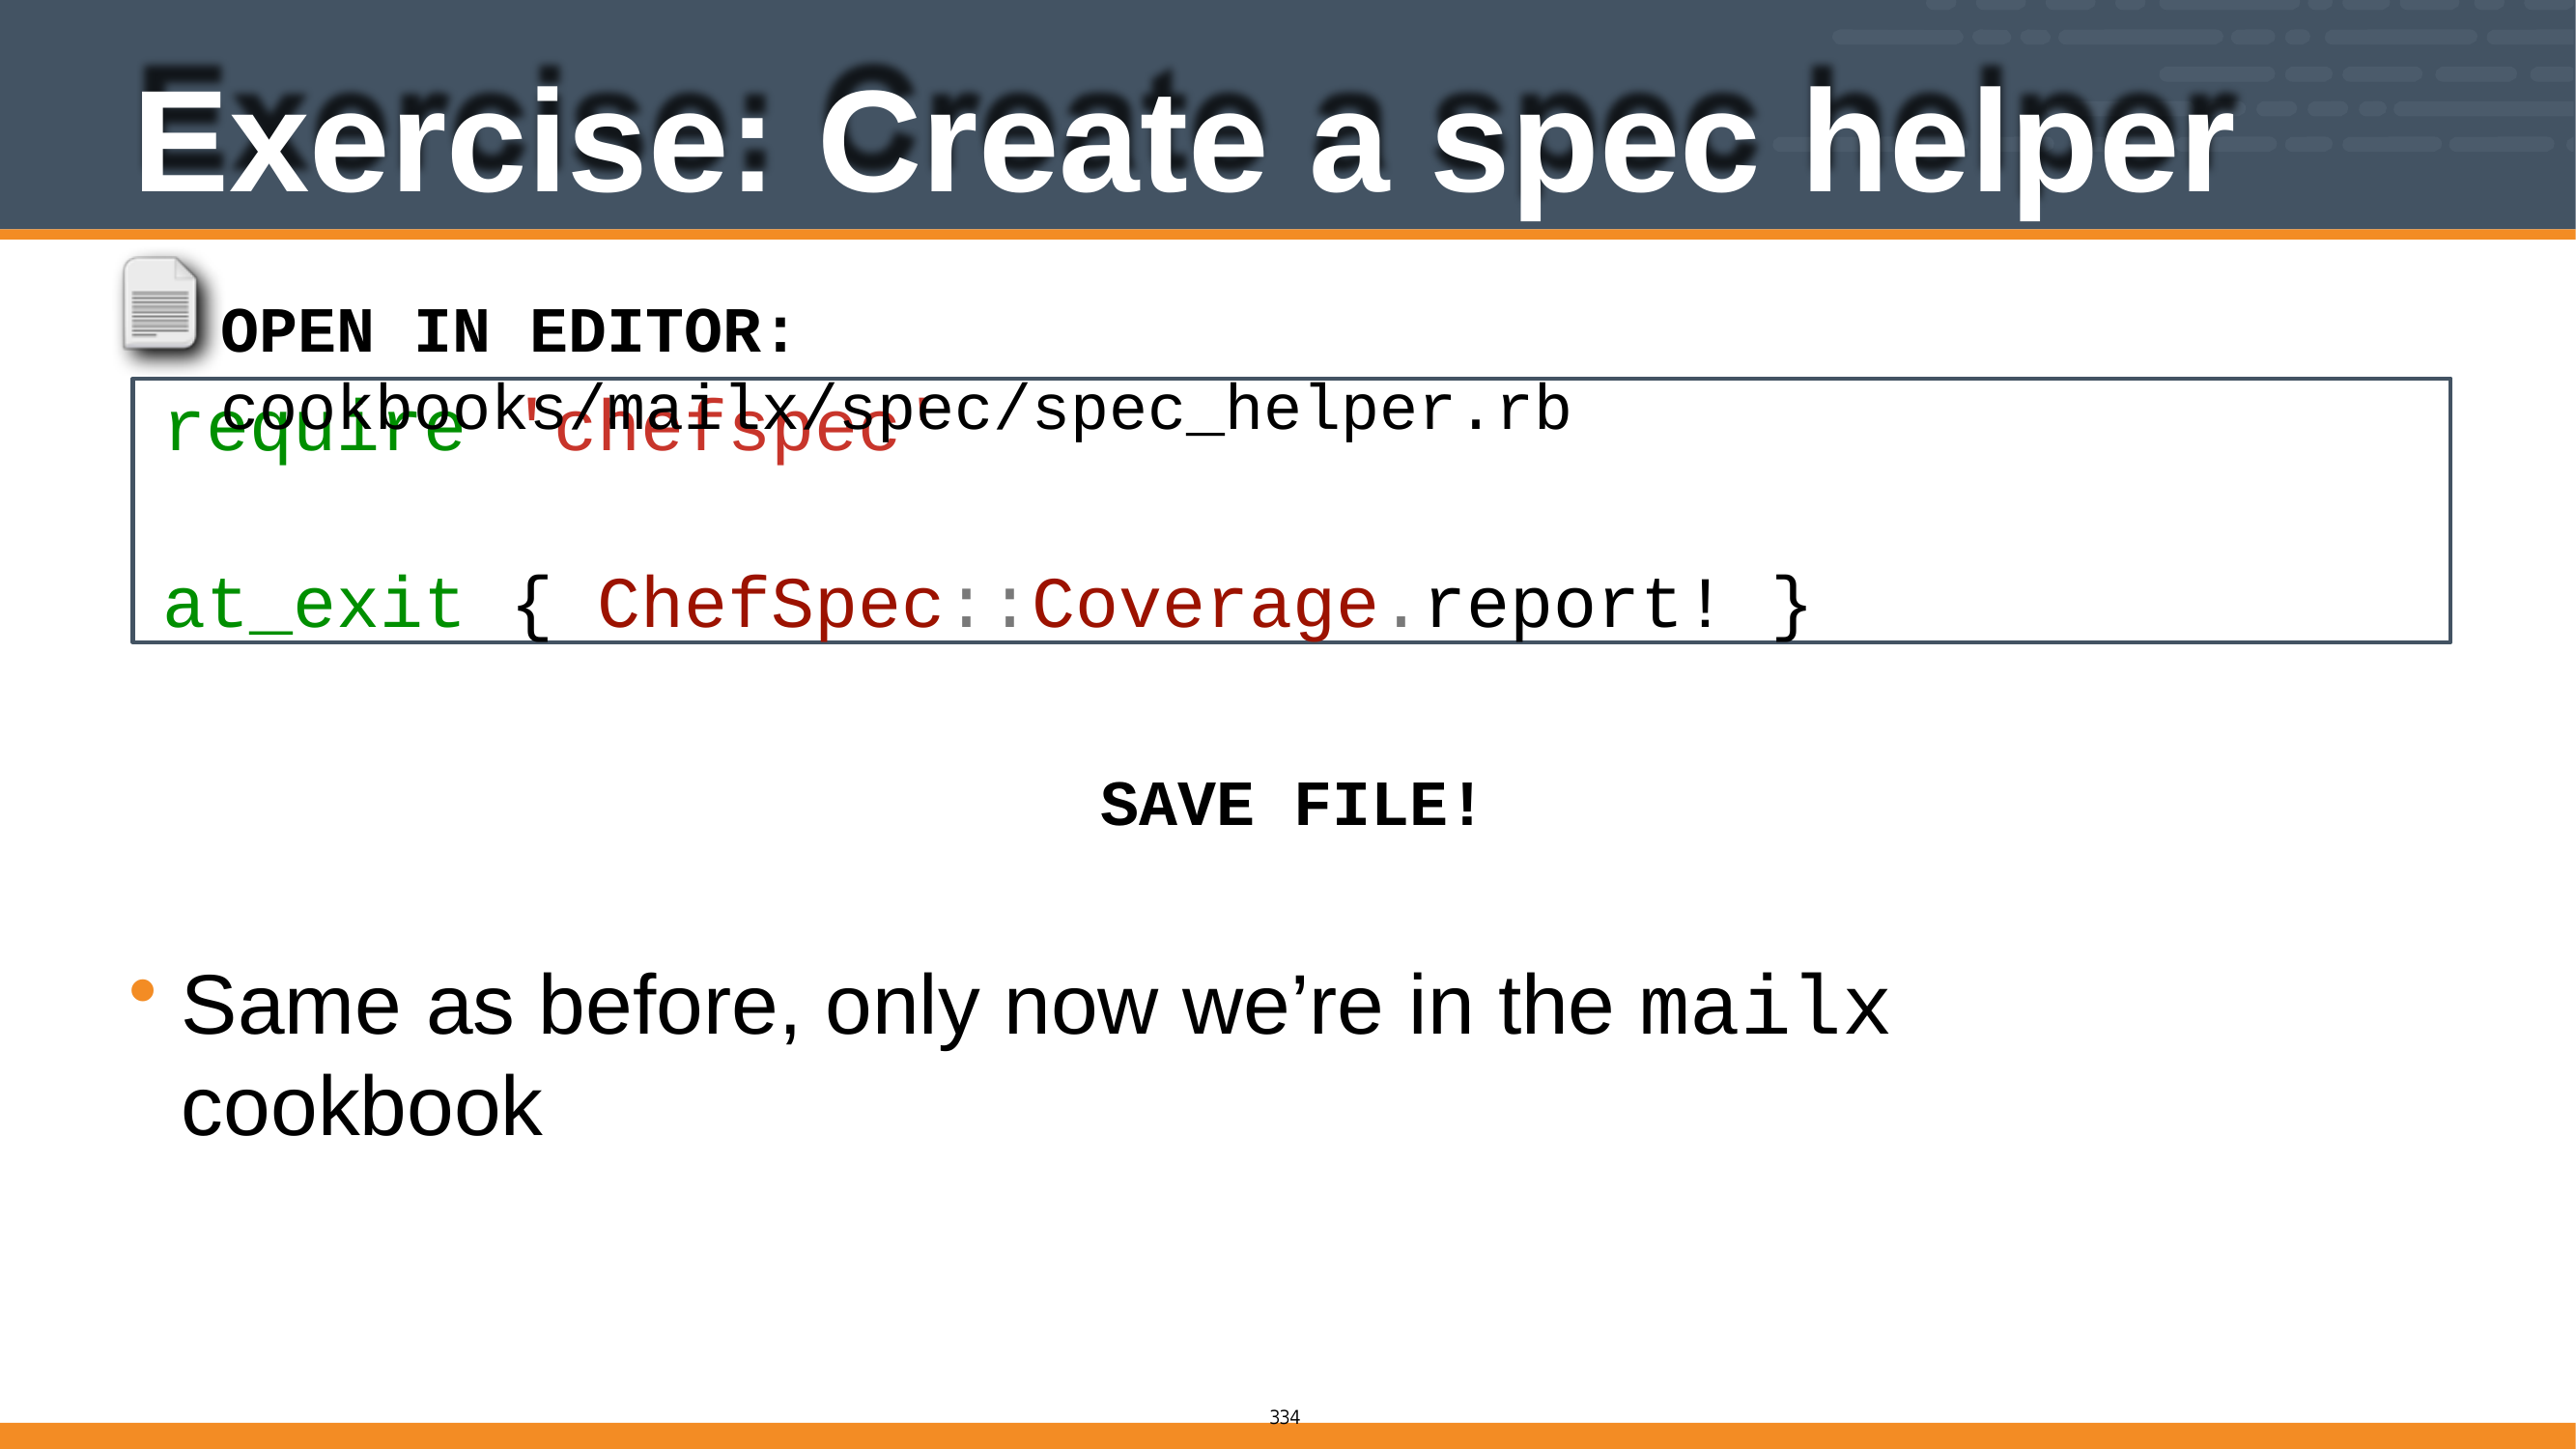

# Exercise: Create a spec helper

OPEN IN EDITOR: cookbooks/mailx/spec/spec_helper.rb

require 'chefspec'

at_exit { ChefSpec::Coverage.report! }
SAVE FILE!

Same as before, only now we’re in the mailx cookbook
334